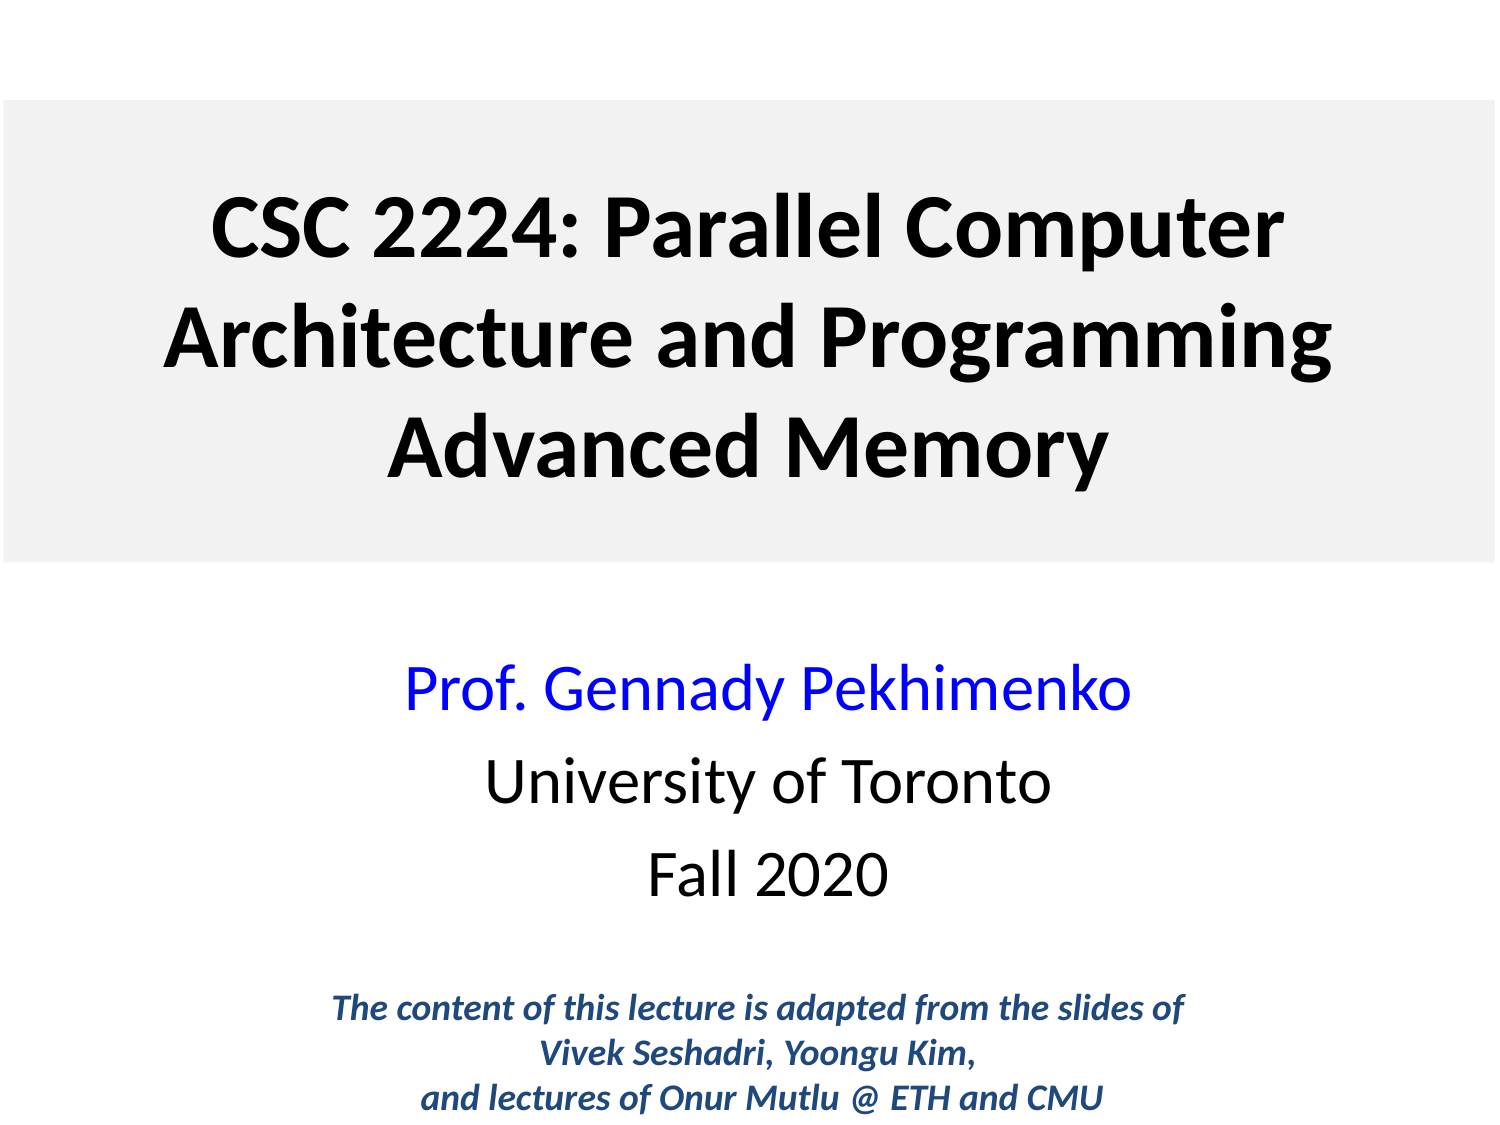

# CSC 2224: Parallel Computer Architecture and Programming Advanced Memory
Prof. Gennady Pekhimenko
University of Toronto
Fall 2020

The content of this lecture is adapted from the slides of
Vivek Seshadri, Yoongu Kim,
and lectures of Onur Mutlu @ ETH and CMU